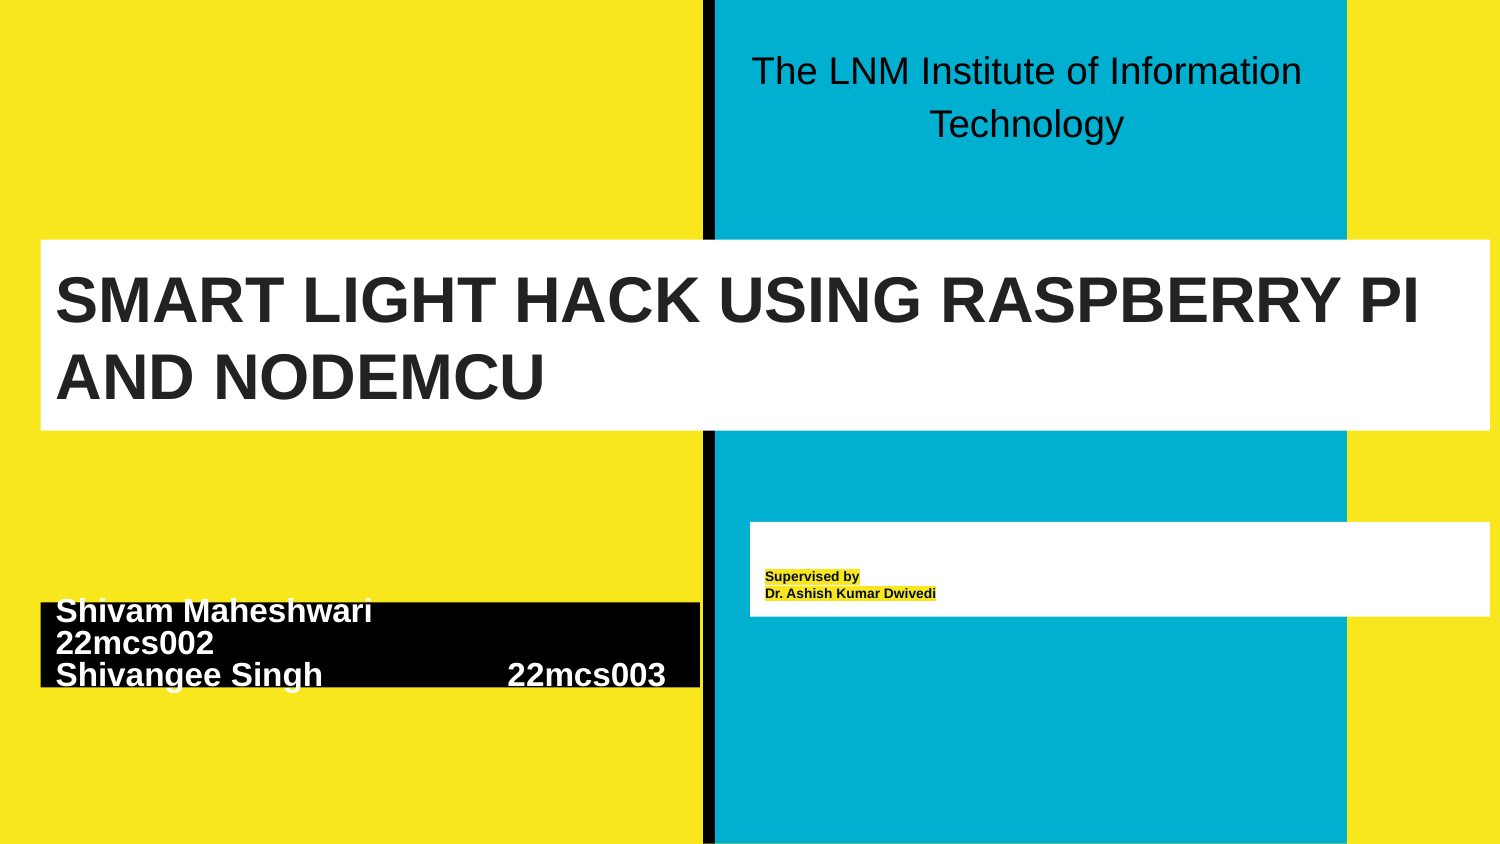

The LNM Institute of Information Technology

# SMART LIGHT HACK USING RASPBERRY PI AND NODEMCU

Supervised by
Dr. Ashish Kumar Dwivedi

Shivam Maheshwari 		22mcs002
Shivangee Singh                    22mcs003